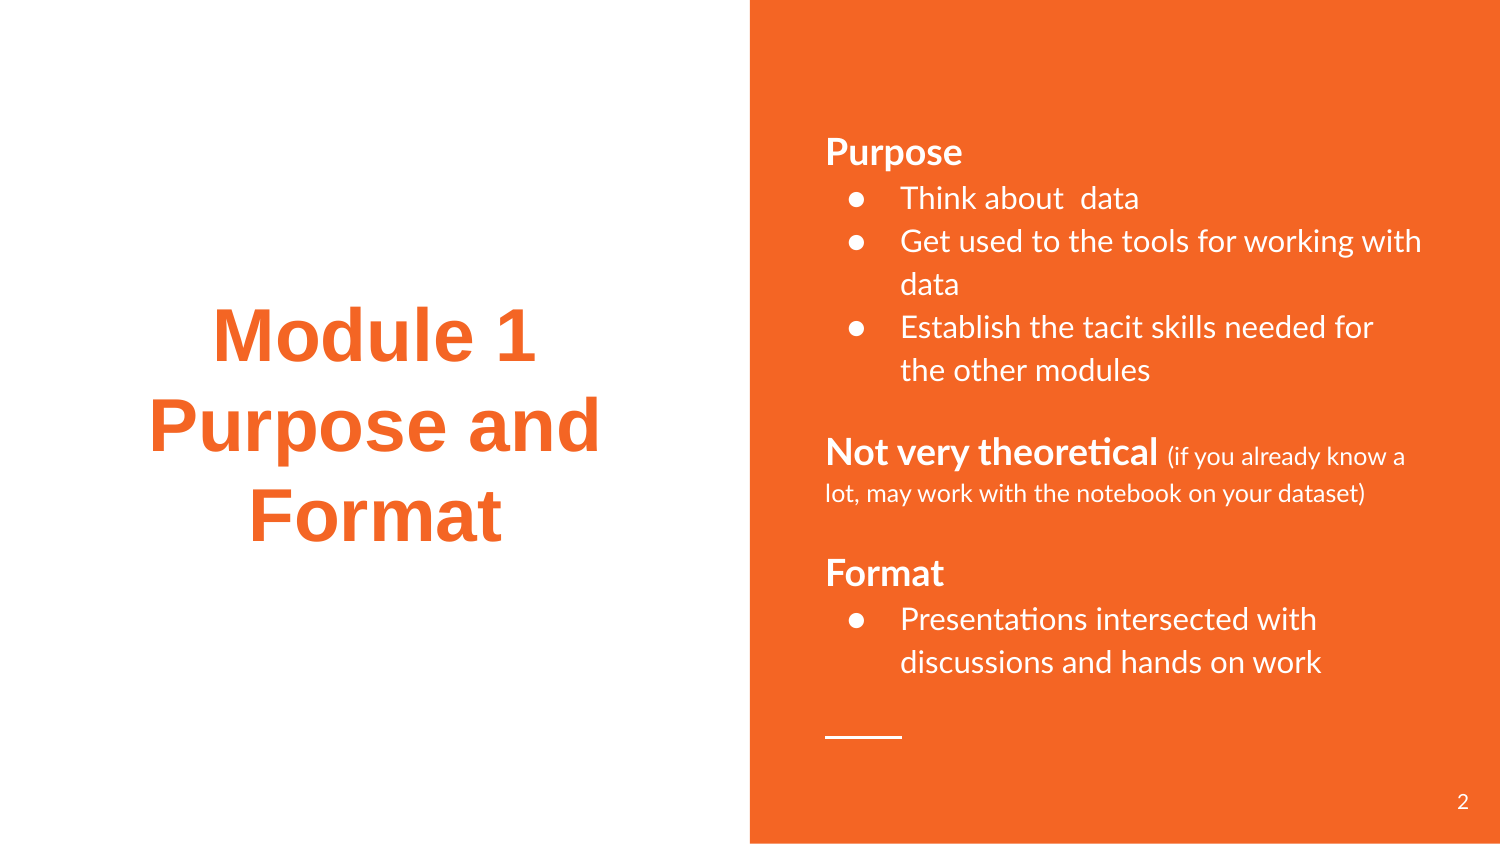

Purpose
Think about  data
Get used to the tools for working with data
Establish the tacit skills needed for the other modules
Not very theoretical (if you already know a lot, may work with the notebook on your dataset)

Format
Presentations intersected with discussions and hands on work

# Module 1
Purpose and Format
2